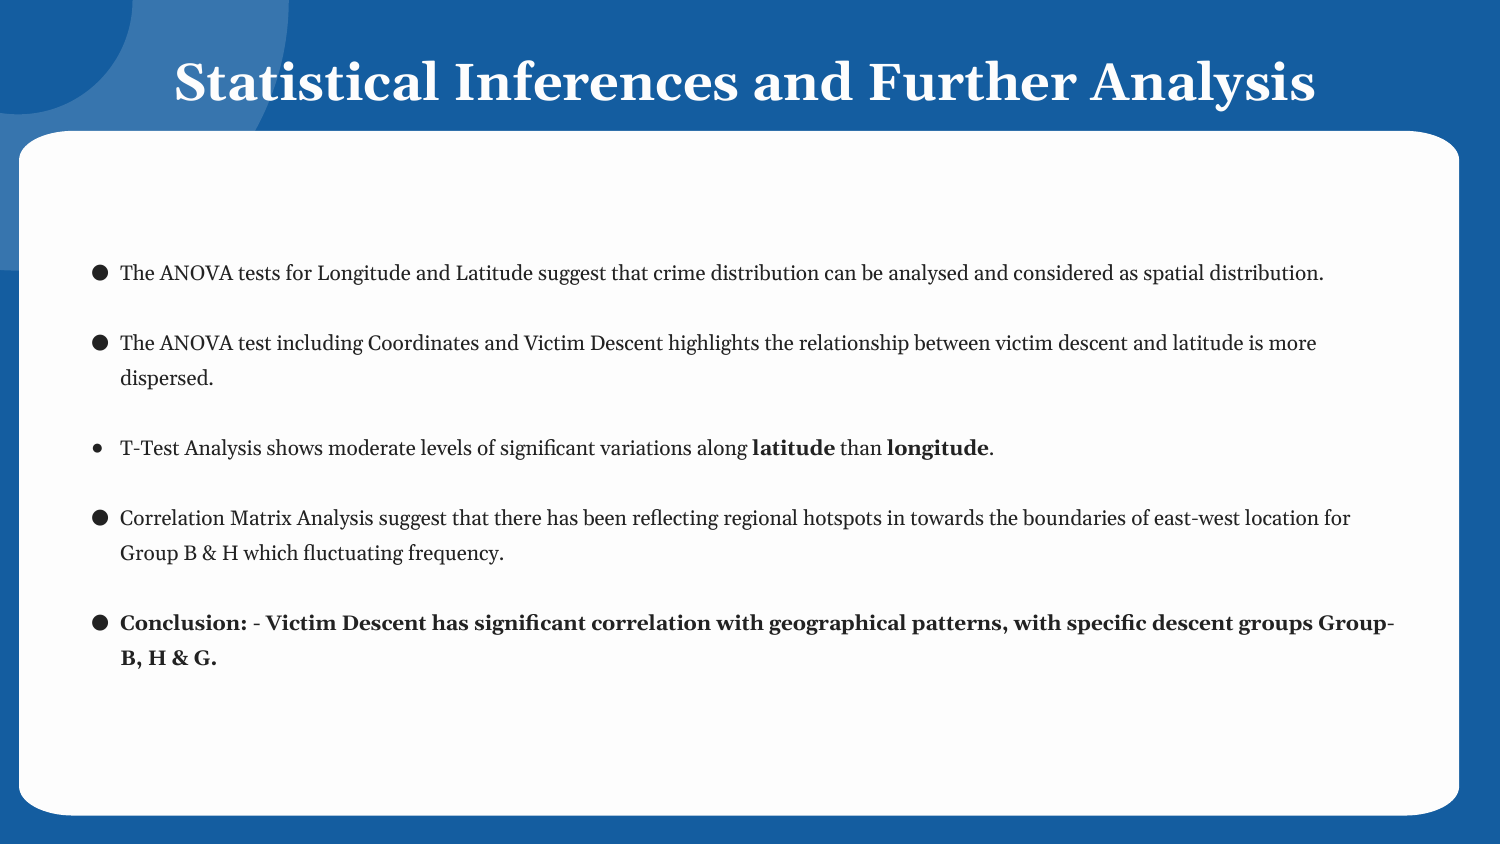

Statistical Inferences and Further Analysis

The ANOVA tests for Longitude and Latitude suggest that crime distribution can be analysed and considered as spatial distribution.

The ANOVA test including Coordinates and Victim Descent highlights the relationship between victim descent and latitude is more dispersed.

T-Test Analysis shows moderate levels of significant variations along latitude than longitude.

Correlation Matrix Analysis suggest that there has been reflecting regional hotspots in towards the boundaries of east-west location for Group B & H which fluctuating frequency.

Conclusion: - Victim Descent has significant correlation with geographical patterns, with specific descent groups Group-B, H & G.